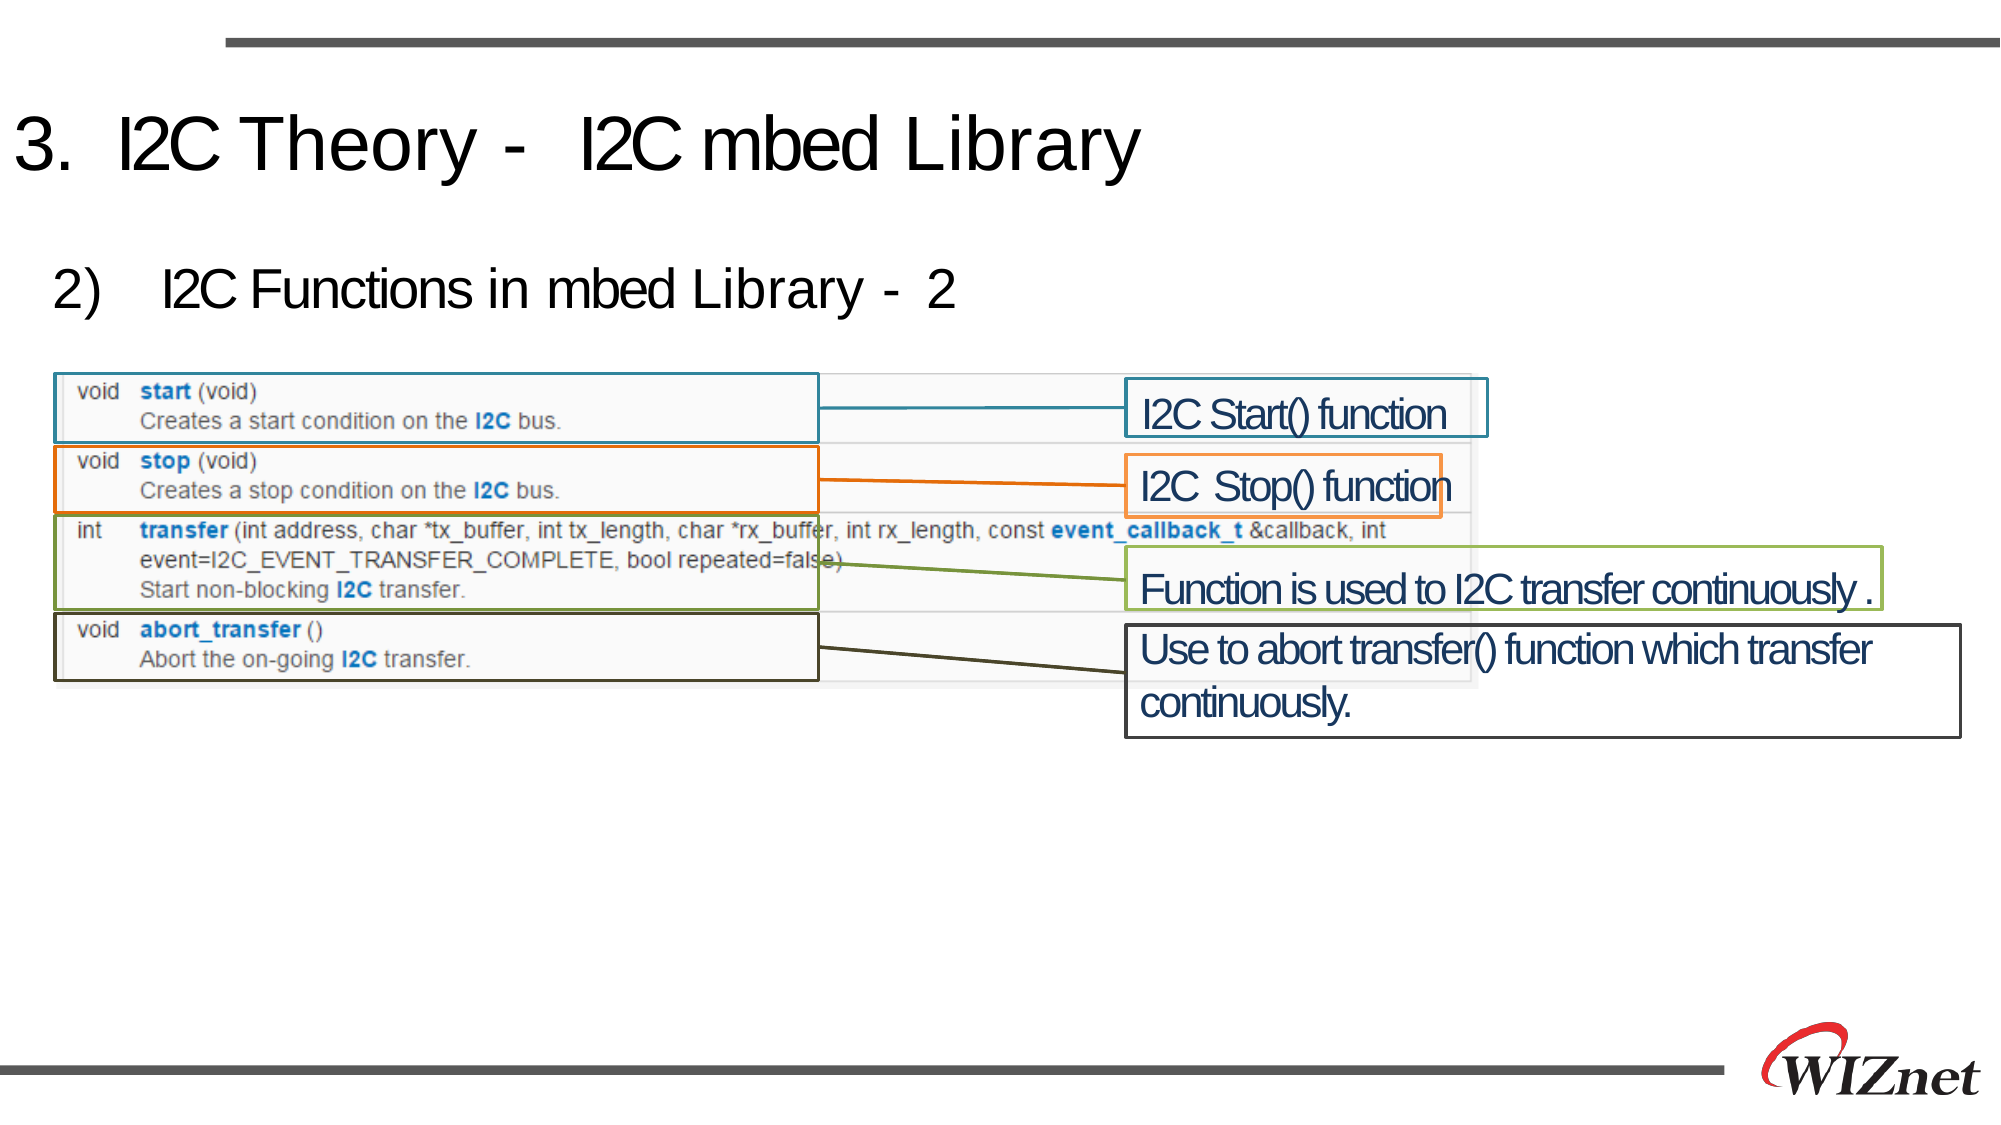

# 3.	I2C Theory   - I2C mbed Library
2)	I2C Functions in mbed Library - 2

I2C Start() function

I2C Stop() function
Function is used to I2C transfer continuously .
Use to abort transfer() function which transfer
continuously.